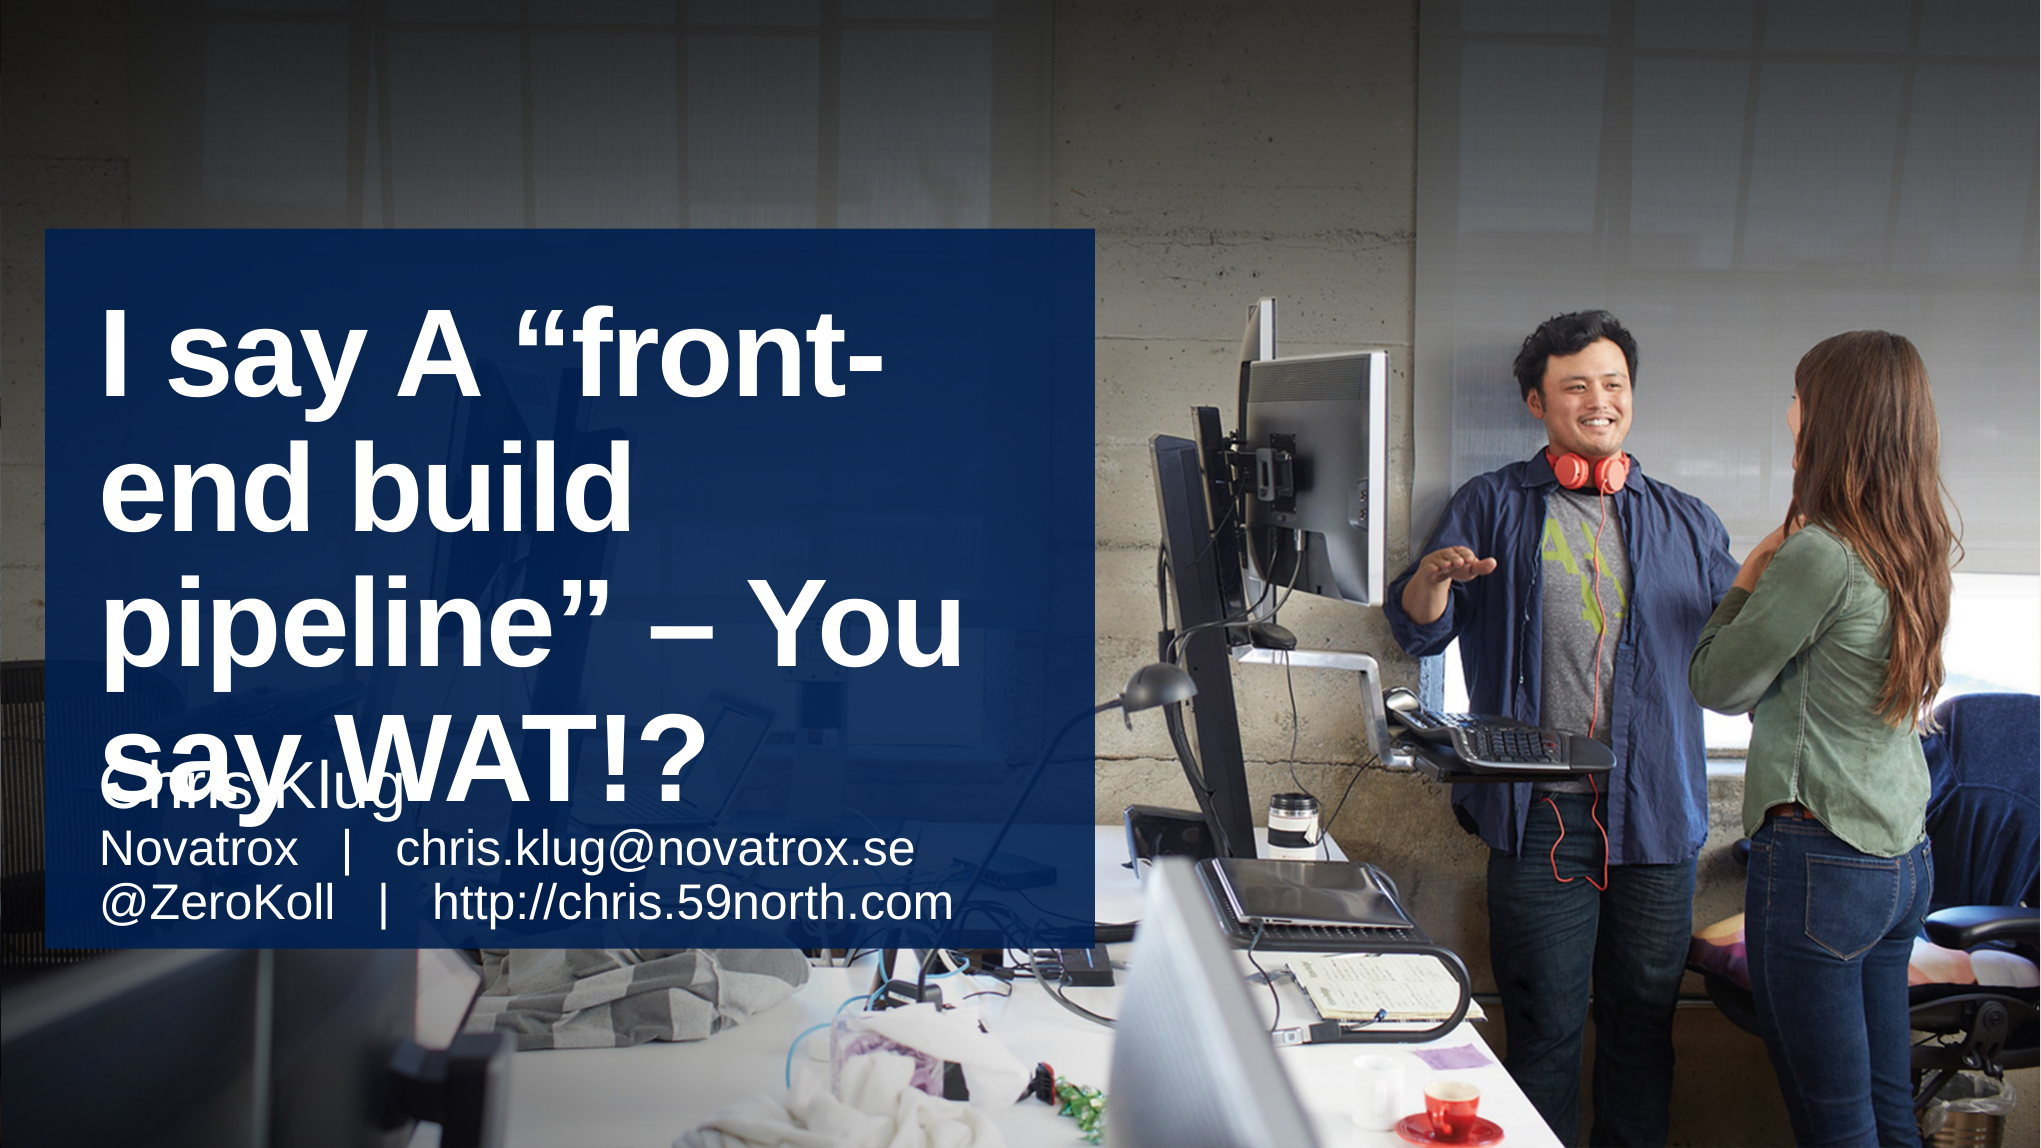

# I say A “front-end build pipeline” – You say WAT!?
Chris Klug
Novatrox   |   chris.klug@novatrox.se
@ZeroKoll   |   http://chris.59north.com